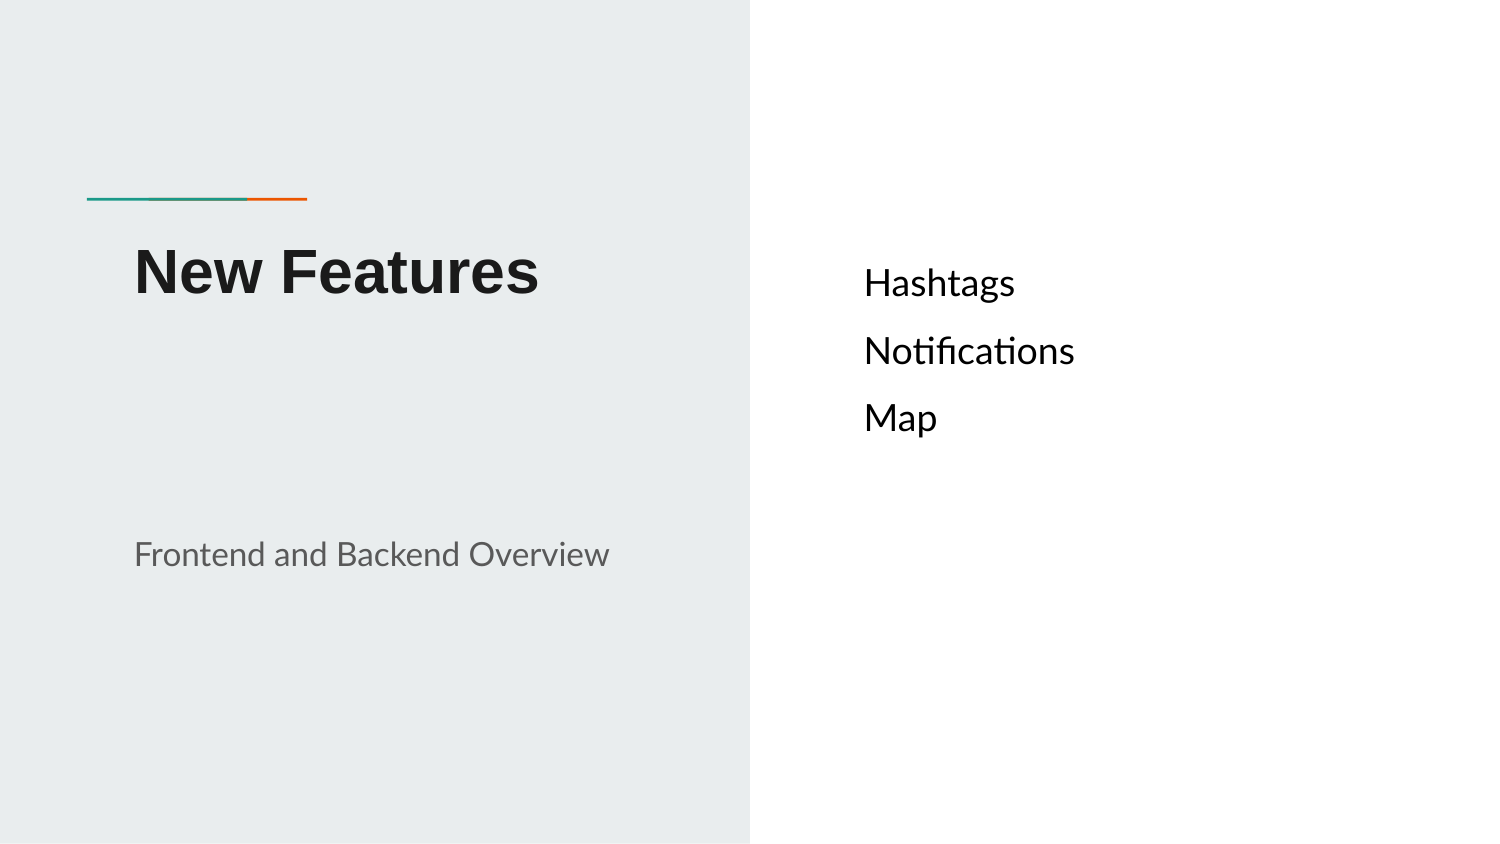

# New Features
Hashtags
Notifications
Map
Frontend and Backend Overview